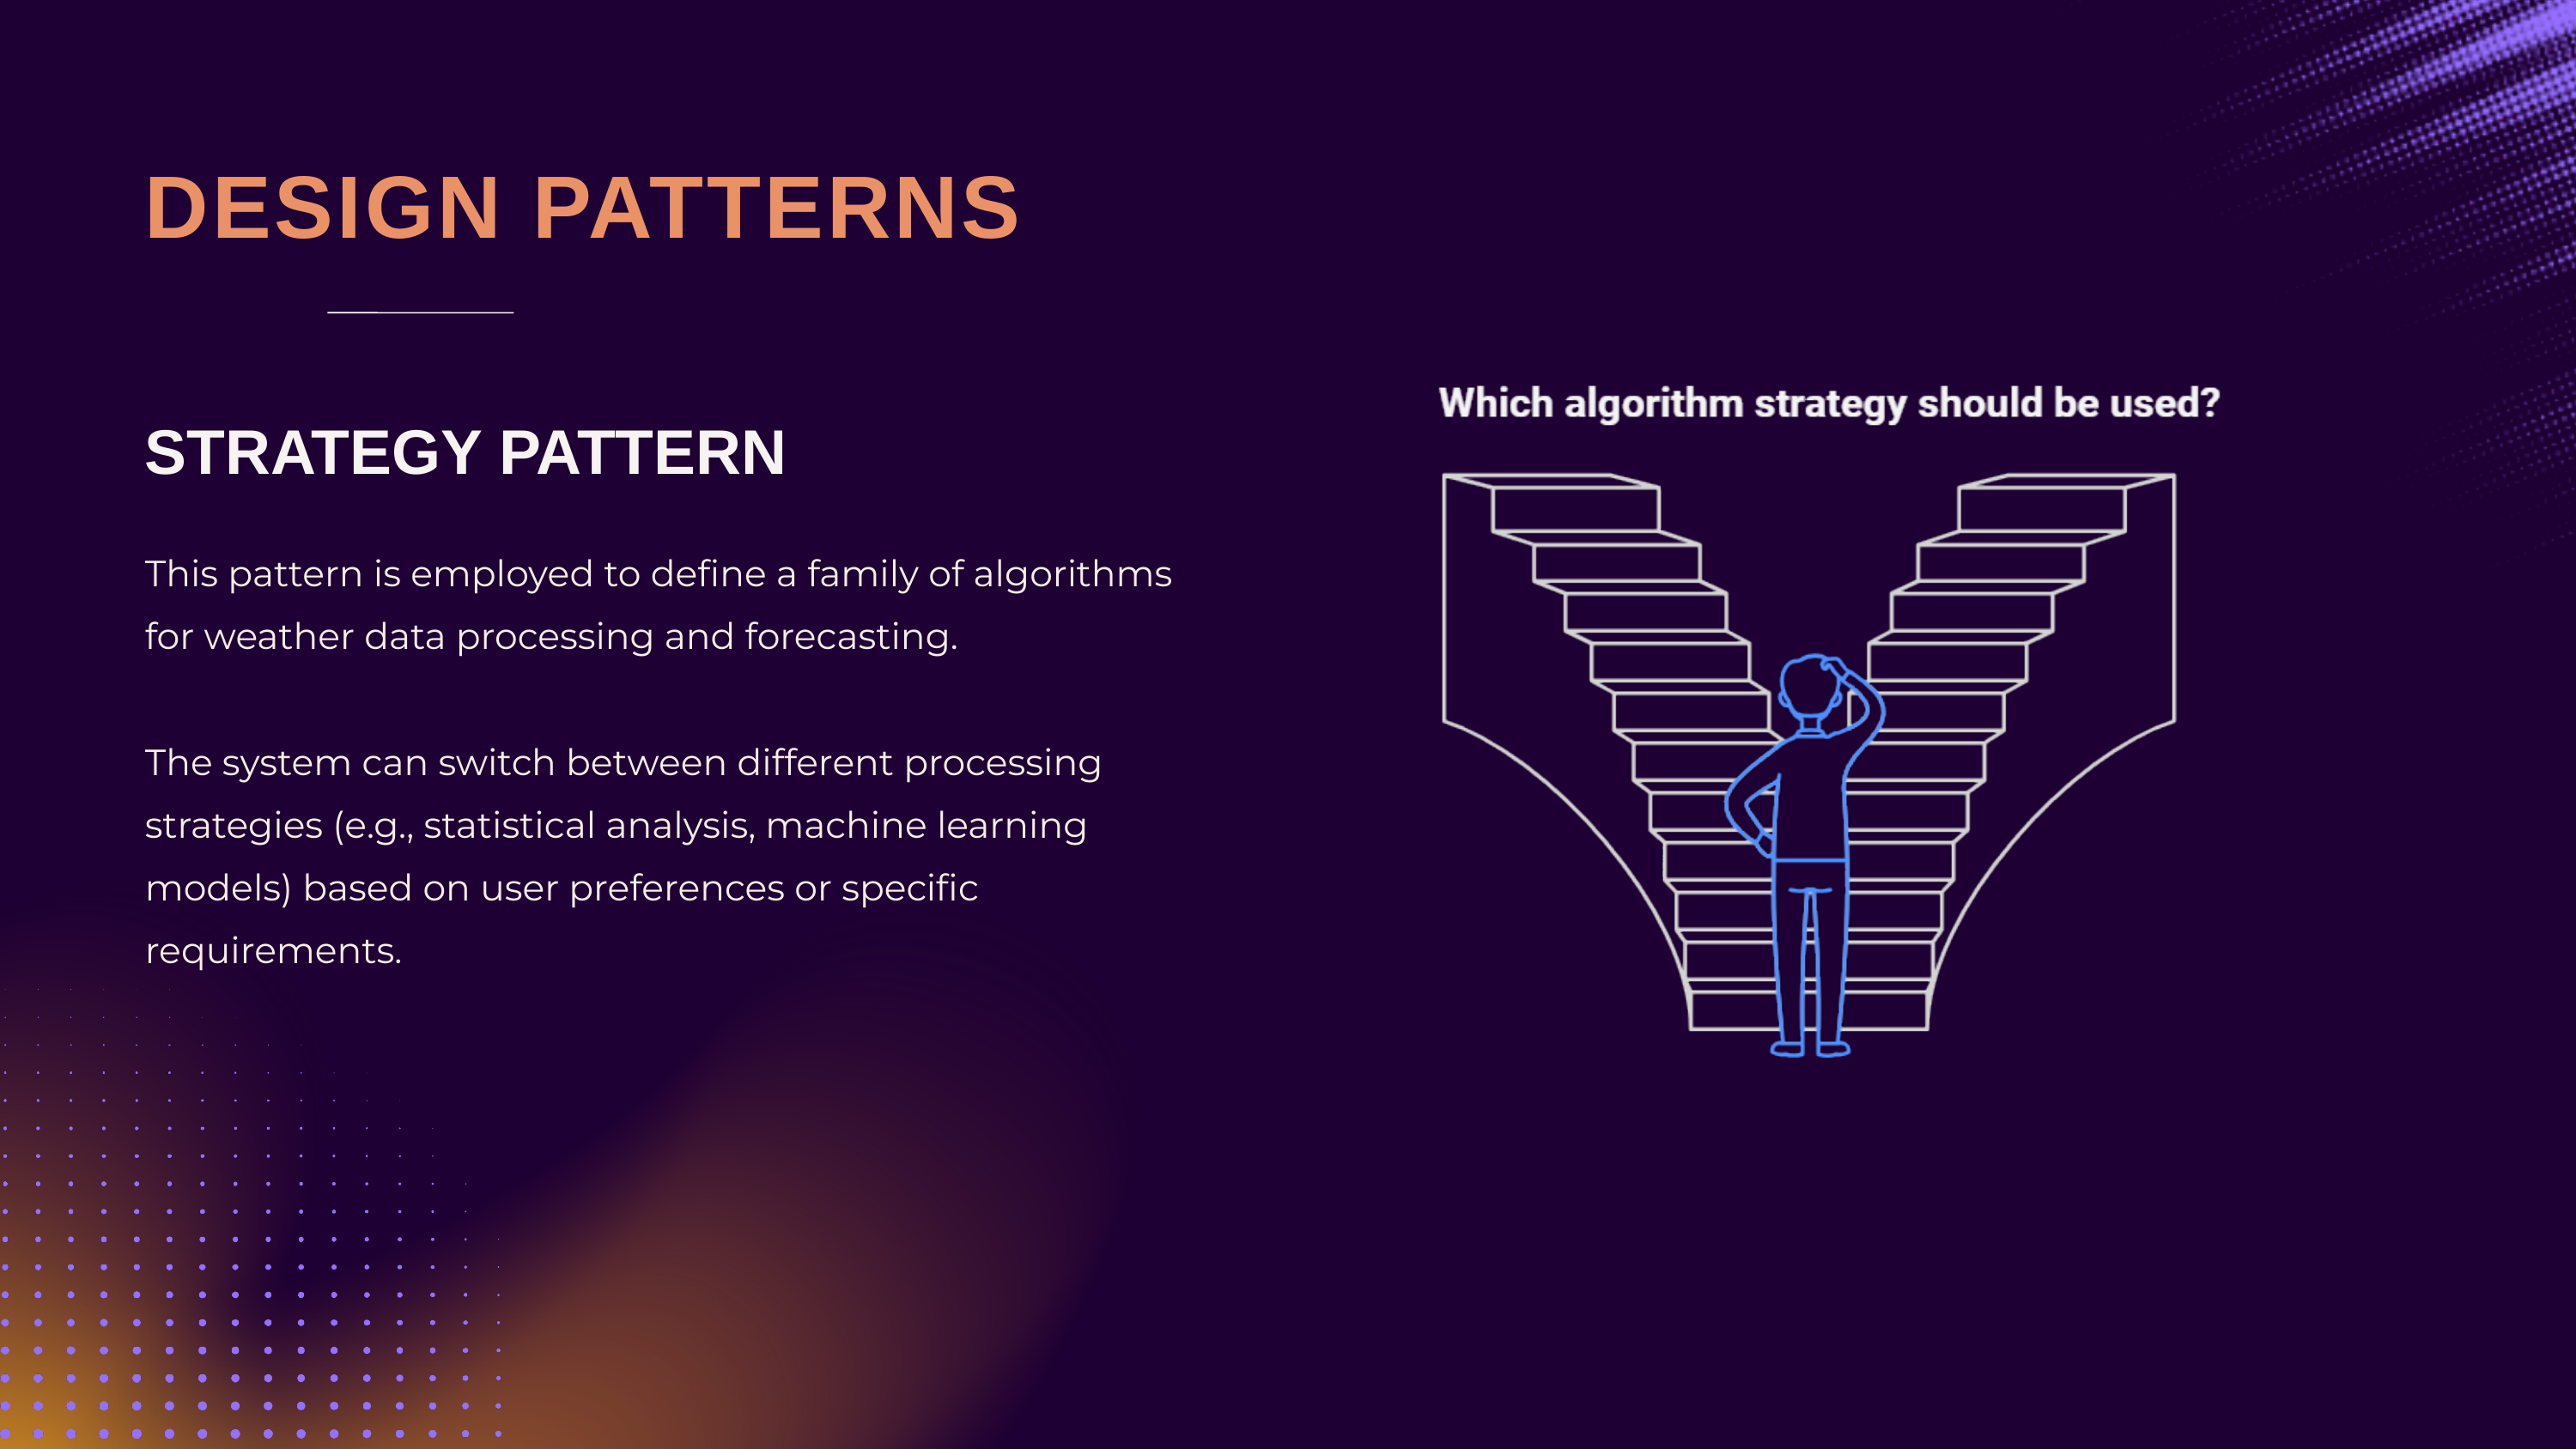

DESIGN PATTERNS

STRATEGY PATTERN
This pattern is employed to define a family of algorithms for weather data processing and forecasting.

The system can switch between different processing strategies (e.g., statistical analysis, machine learning models) based on user preferences or specific requirements.